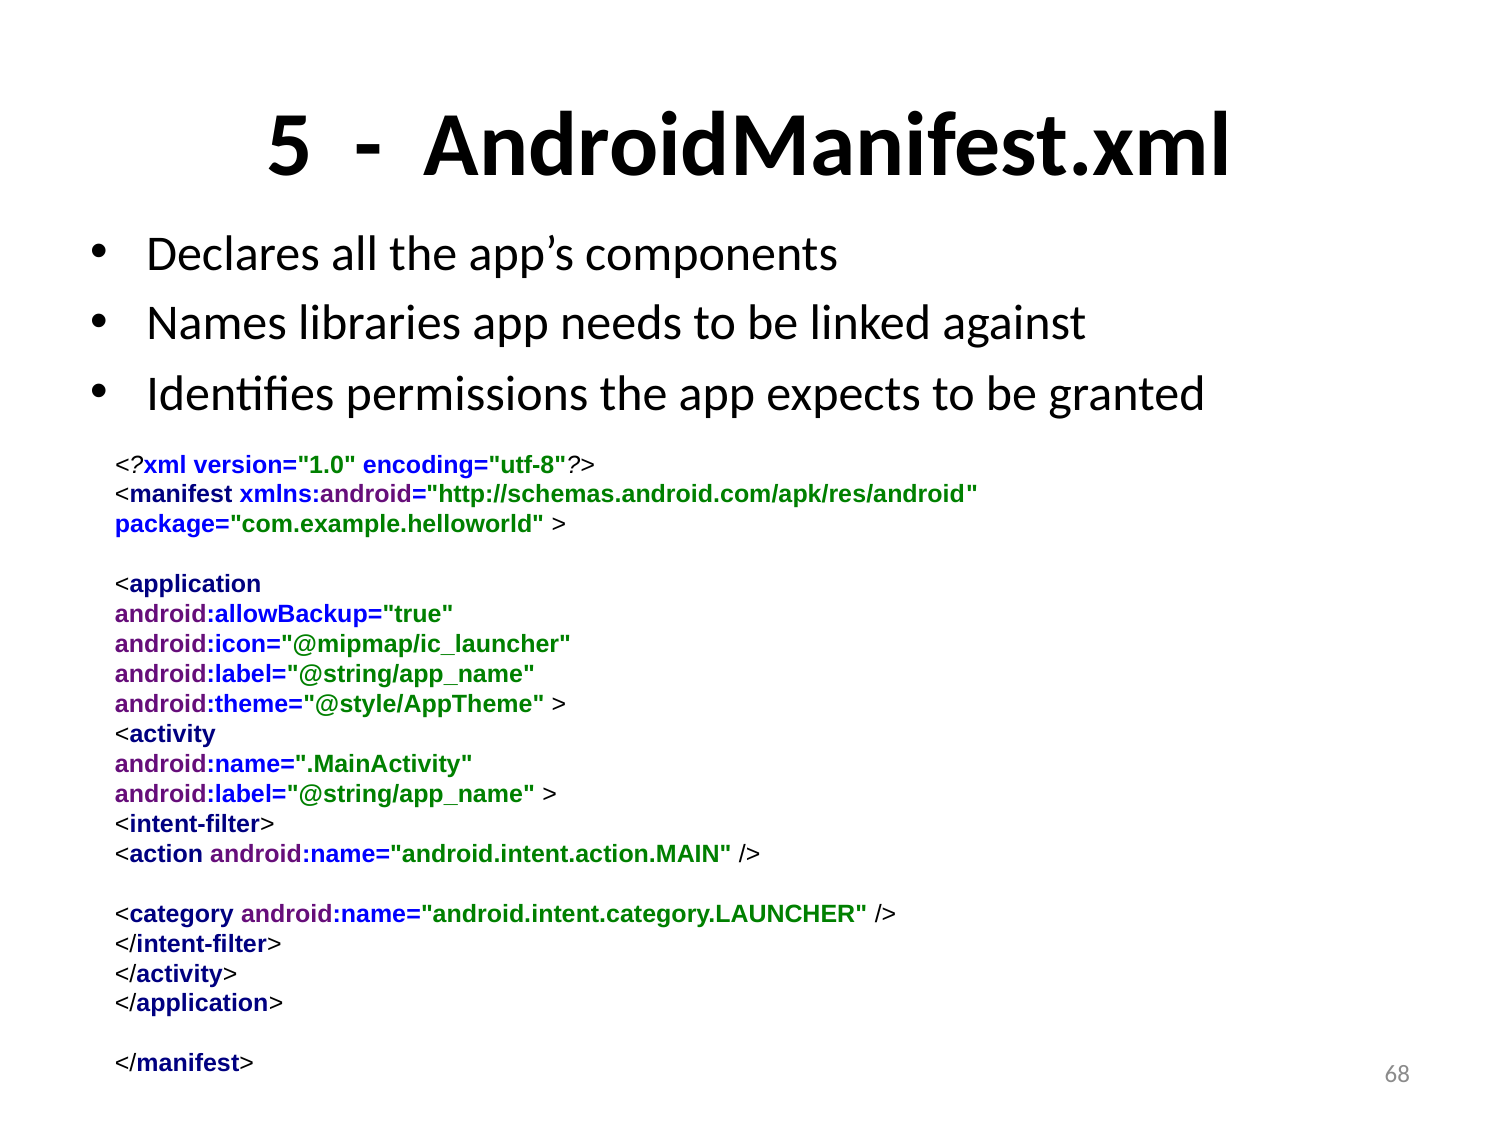

# 5  -  AndroidManifest.xml
Declares all the app’s components
Names libraries app needs to be linked against
Identifies permissions the app expects to be granted

<?xml version="1.0" encoding="utf-8"?>
<manifest xmlns:android="http://schemas.android.com/apk/res/android"
package="com.example.helloworld" >
<application
android:allowBackup="true"
android:icon="@mipmap/ic_launcher"
android:label="@string/app_name"
android:theme="@style/AppTheme" >
<activity
android:name=".MainActivity"
android:label="@string/app_name" >
<intent-filter>
<action android:name="android.intent.action.MAIN" />
<category android:name="android.intent.category.LAUNCHER" />
</intent-filter>
</activity>
</application>
</manifest>
68